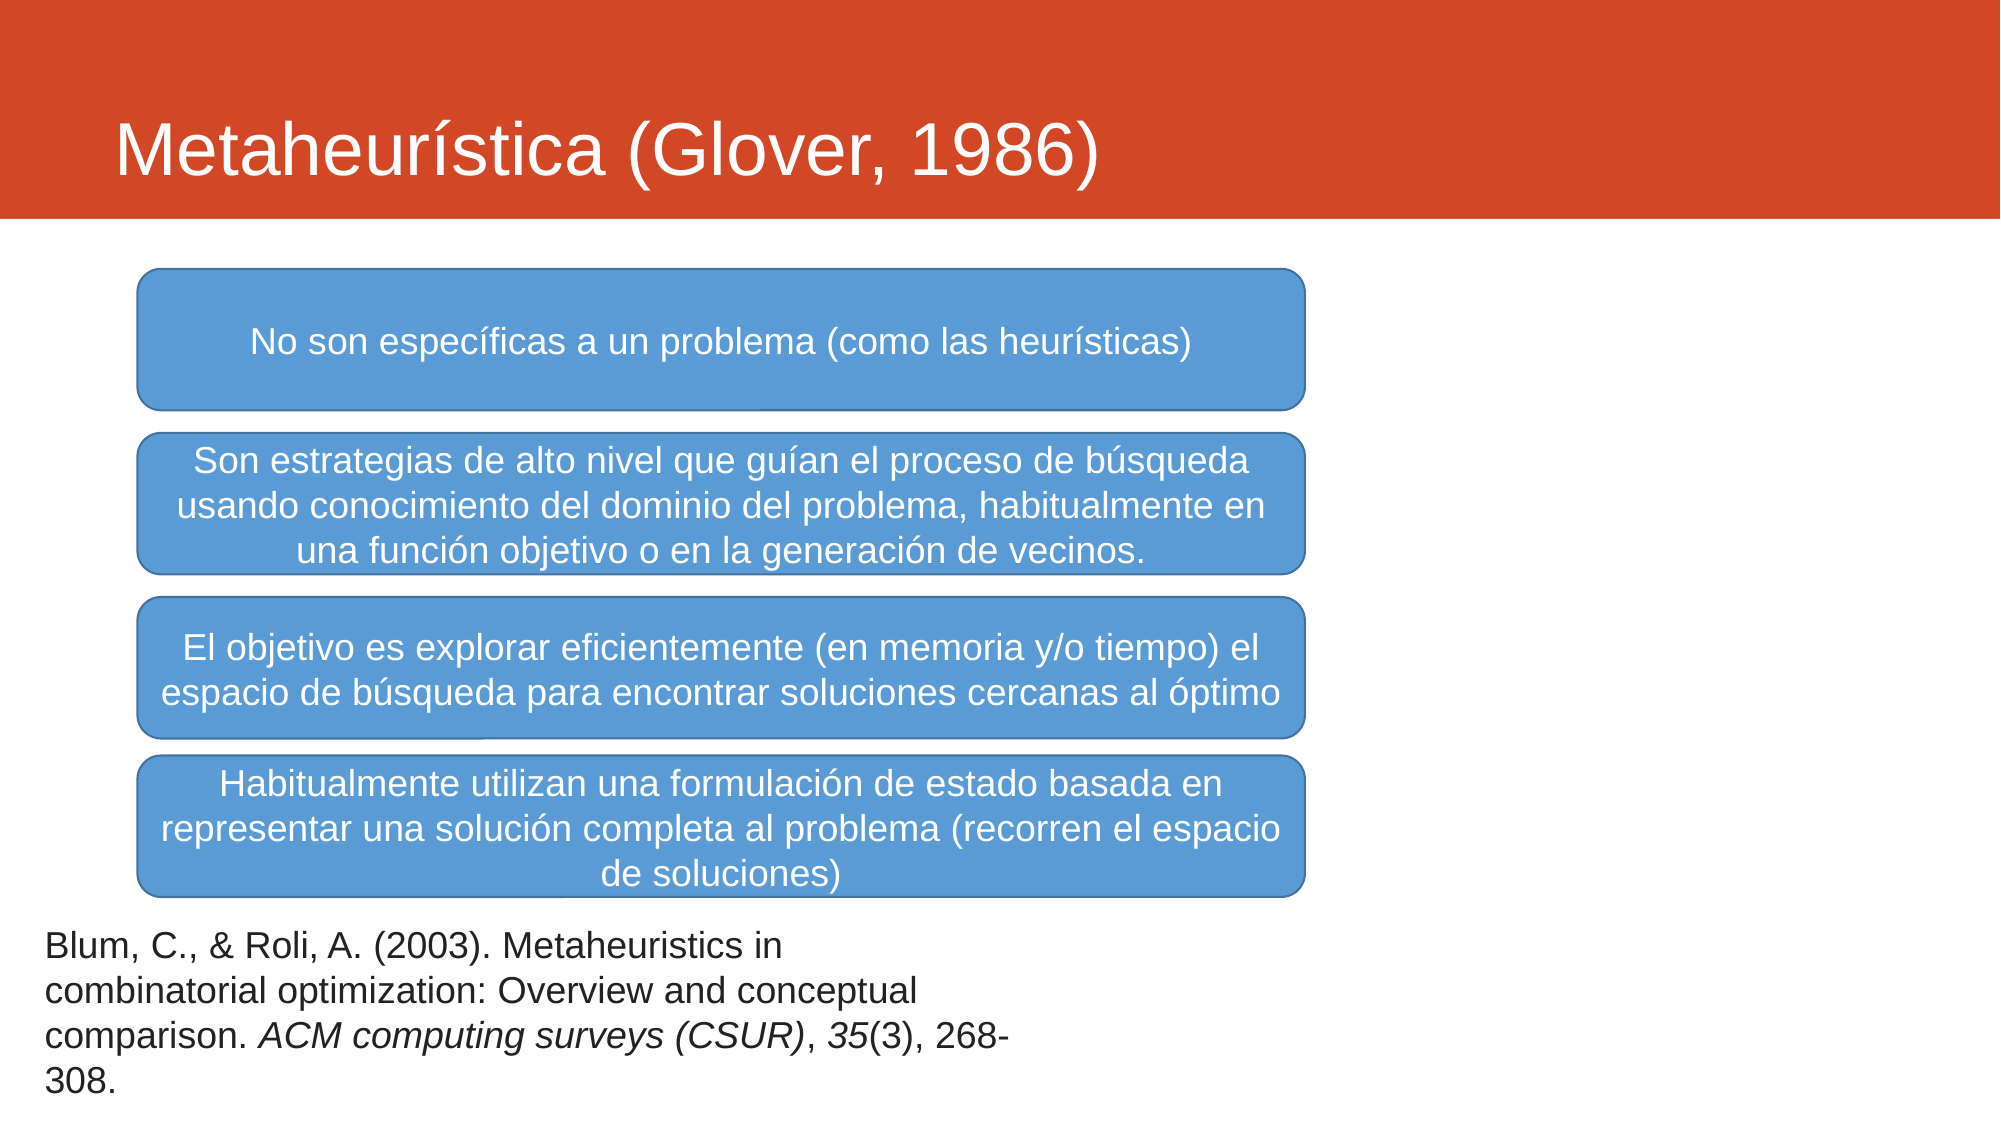

# Metaheurística (Glover, 1986)
No son específicas a un problema (como las heurísticas)
Son estrategias de alto nivel que guían el proceso de búsqueda usando conocimiento del dominio del problema, habitualmente en una función objetivo o en la generación de vecinos.
El objetivo es explorar eficientemente (en memoria y/o tiempo) el espacio de búsqueda para encontrar soluciones cercanas al óptimo
Habitualmente utilizan una formulación de estado basada en representar una solución completa al problema (recorren el espacio de soluciones)
Blum, C., & Roli, A. (2003). Metaheuristics in combinatorial optimization: Overview and conceptual comparison. ACM computing surveys (CSUR), 35(3), 268-308.